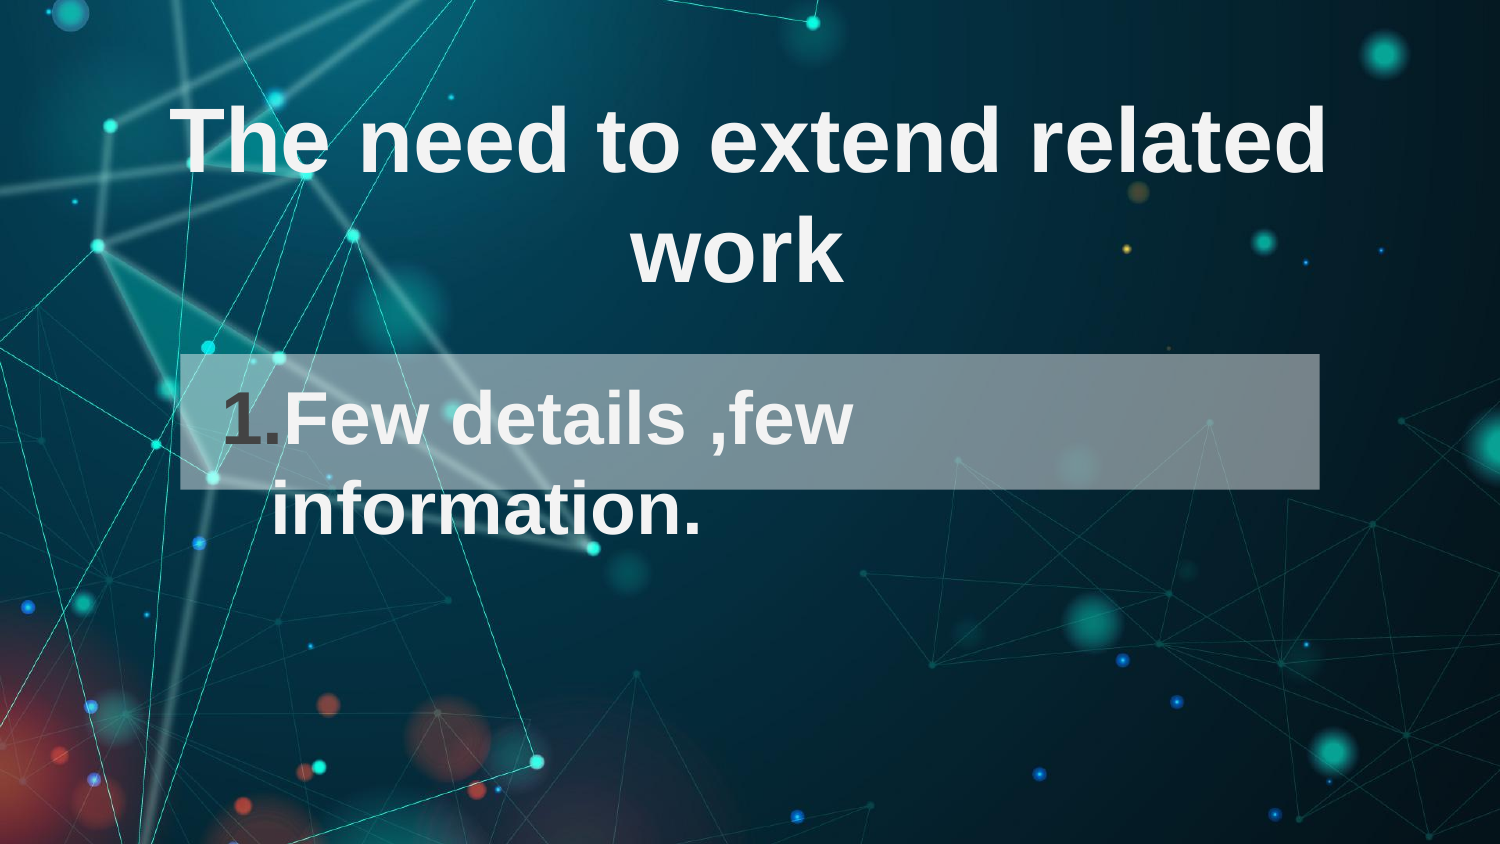

# The need to extend related work
Few details ,few information.